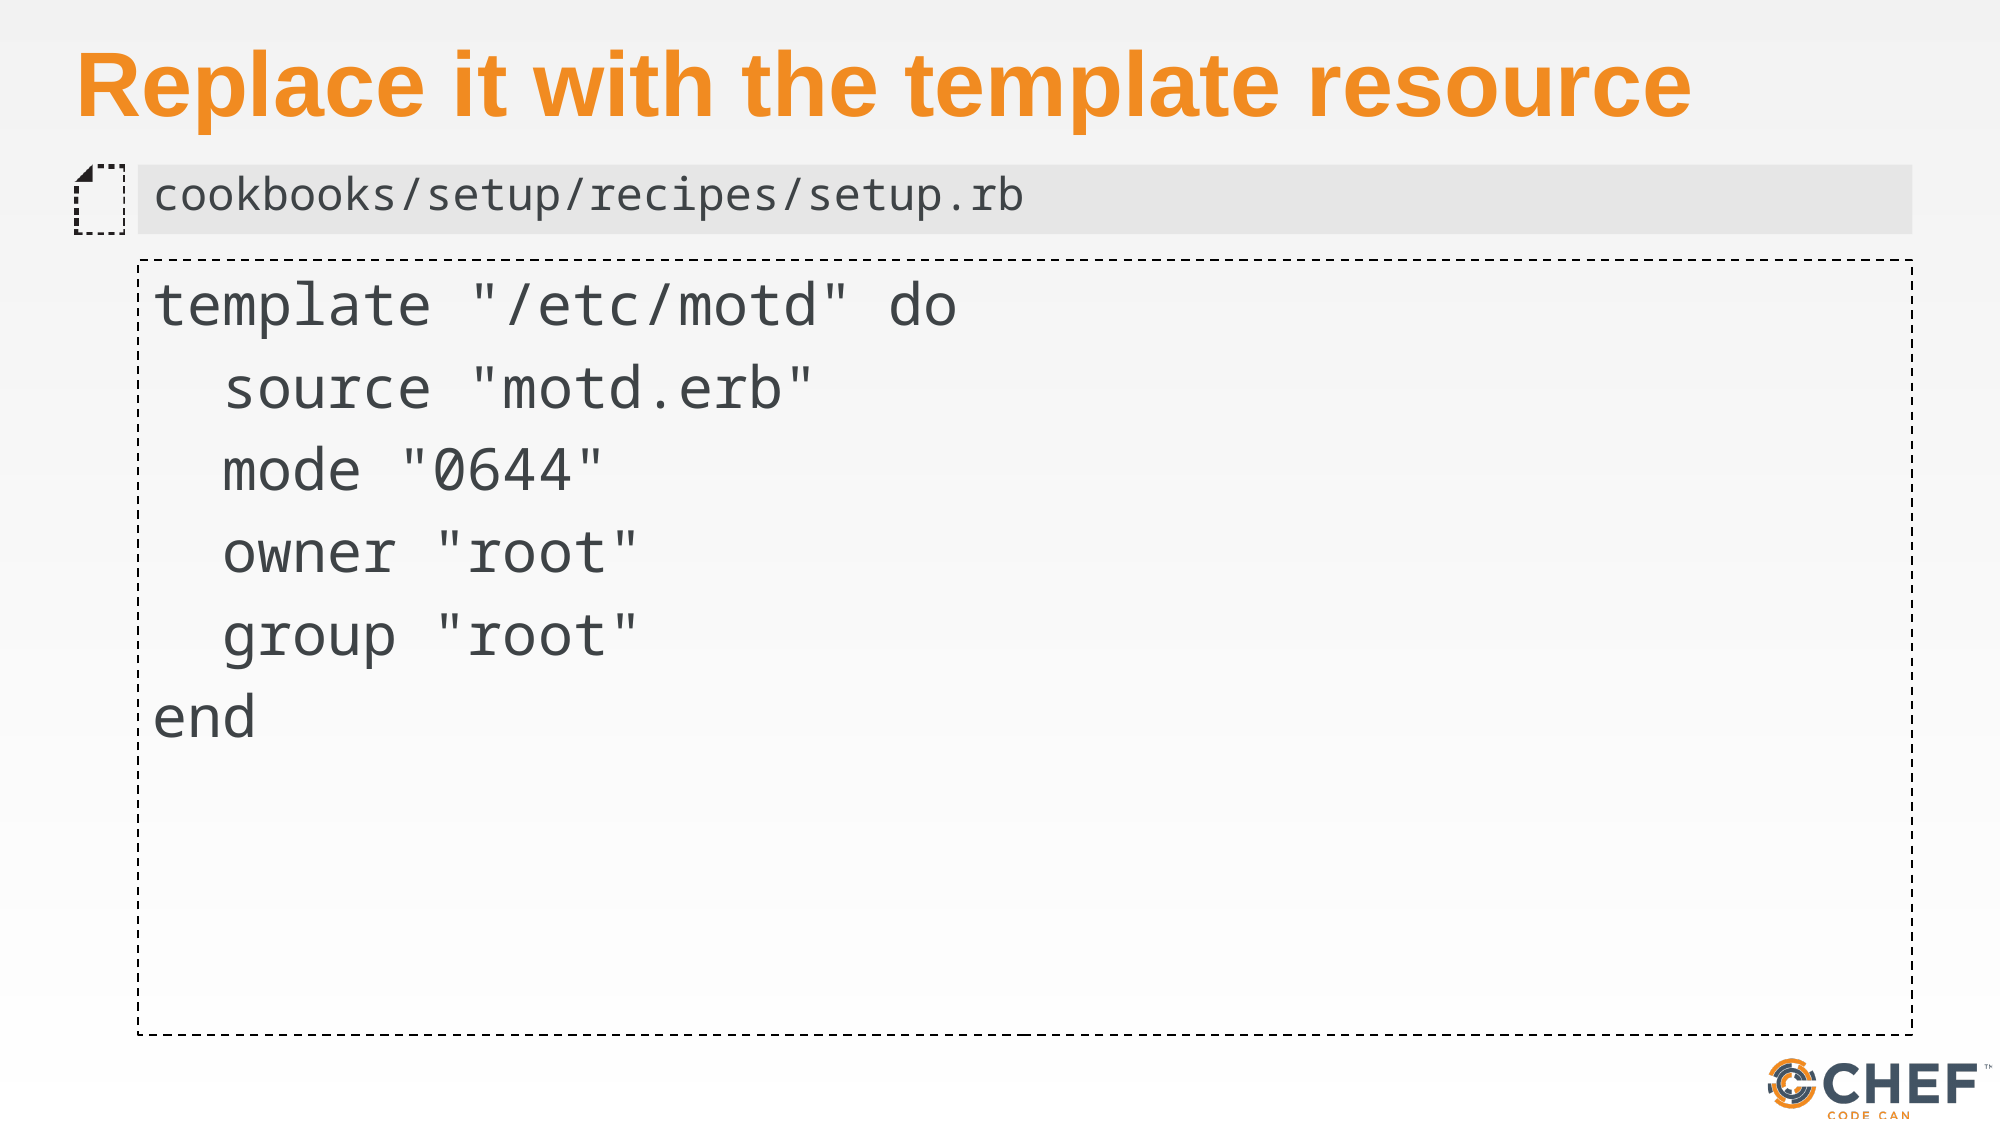

# Replace it with the template resource
cookbooks/setup/recipes/setup.rb
template "/etc/motd" do
  source "motd.erb"
  mode "0644"
  owner "root"
  group "root"
end